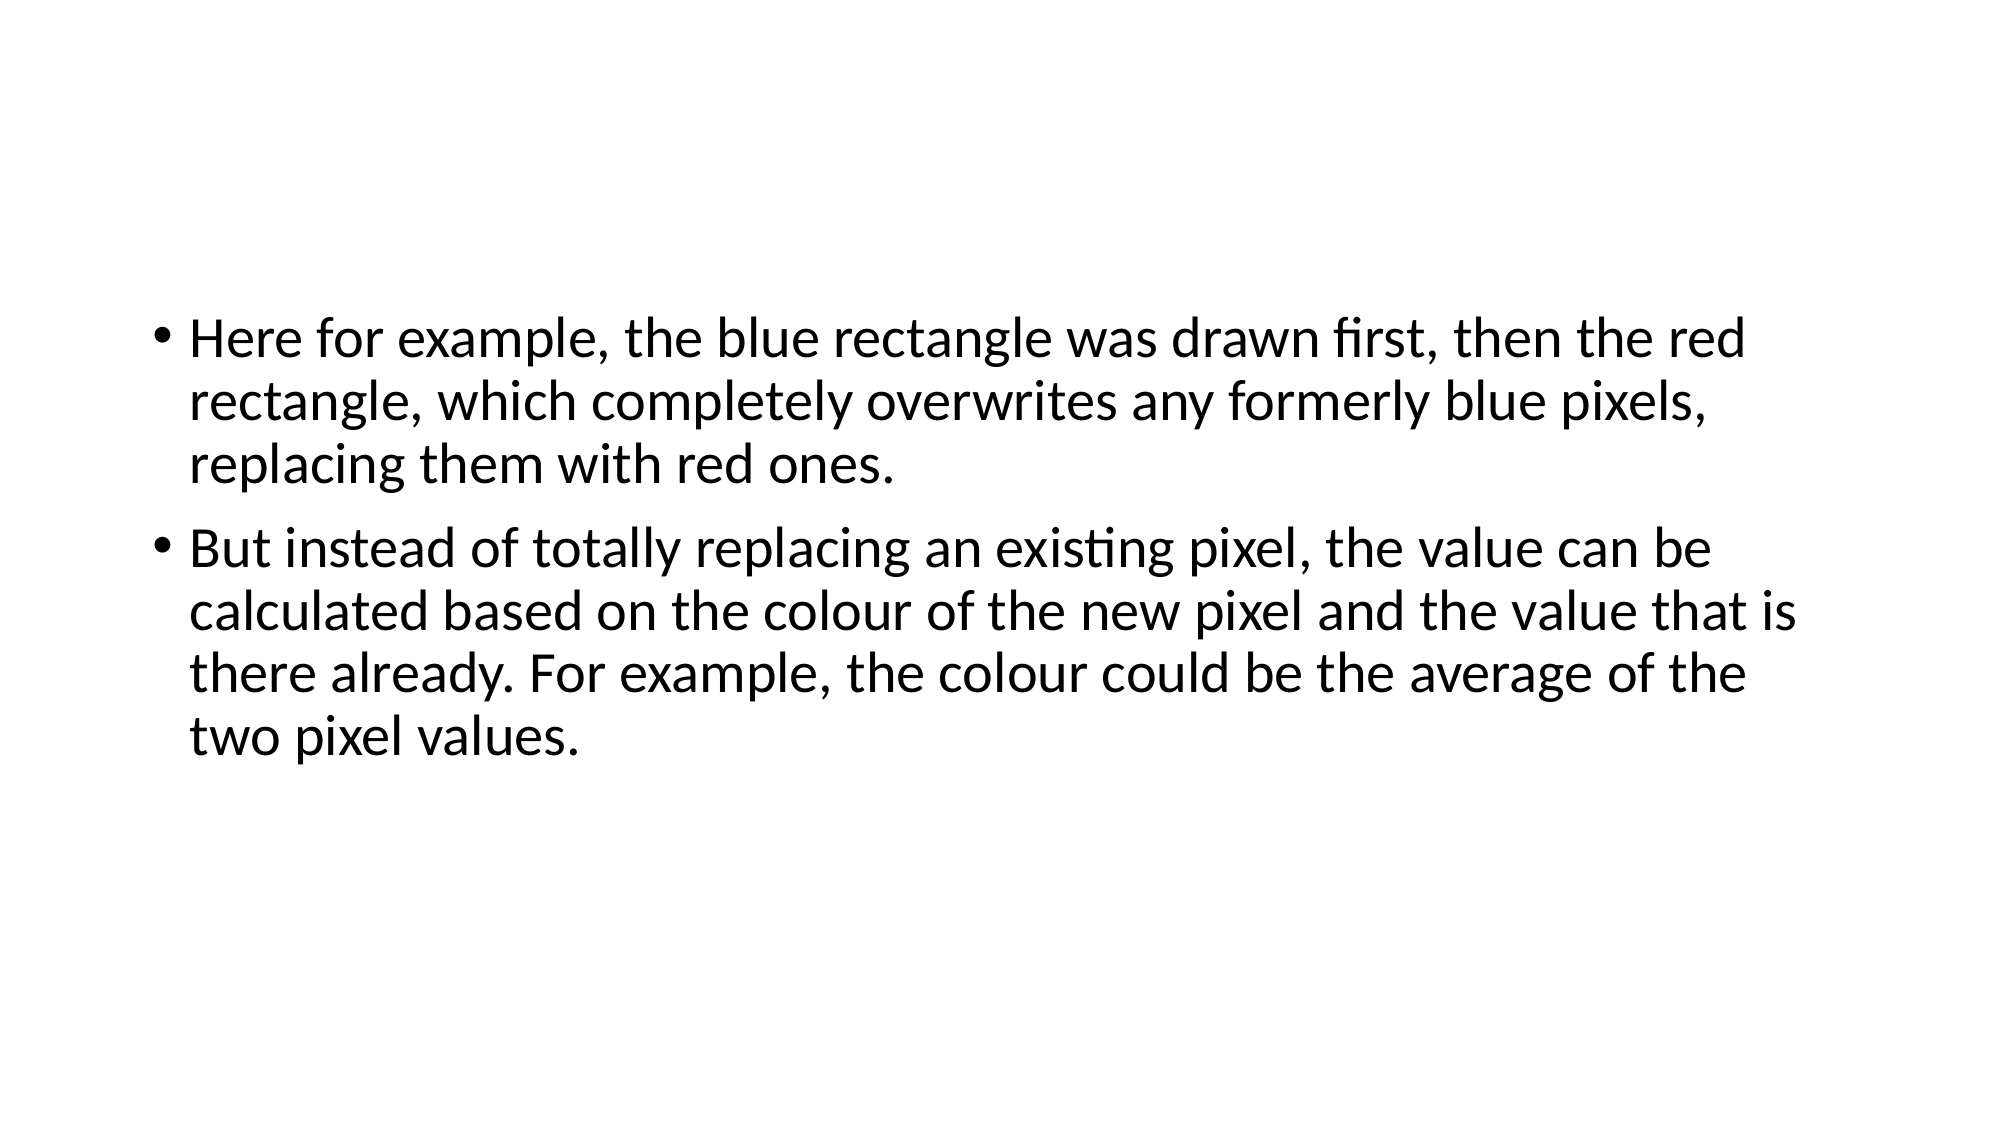

#
Here for example, the blue rectangle was drawn first, then the red rectangle, which completely overwrites any formerly blue pixels, replacing them with red ones.
But instead of totally replacing an existing pixel, the value can be calculated based on the colour of the new pixel and the value that is there already. For example, the colour could be the average of the two pixel values.